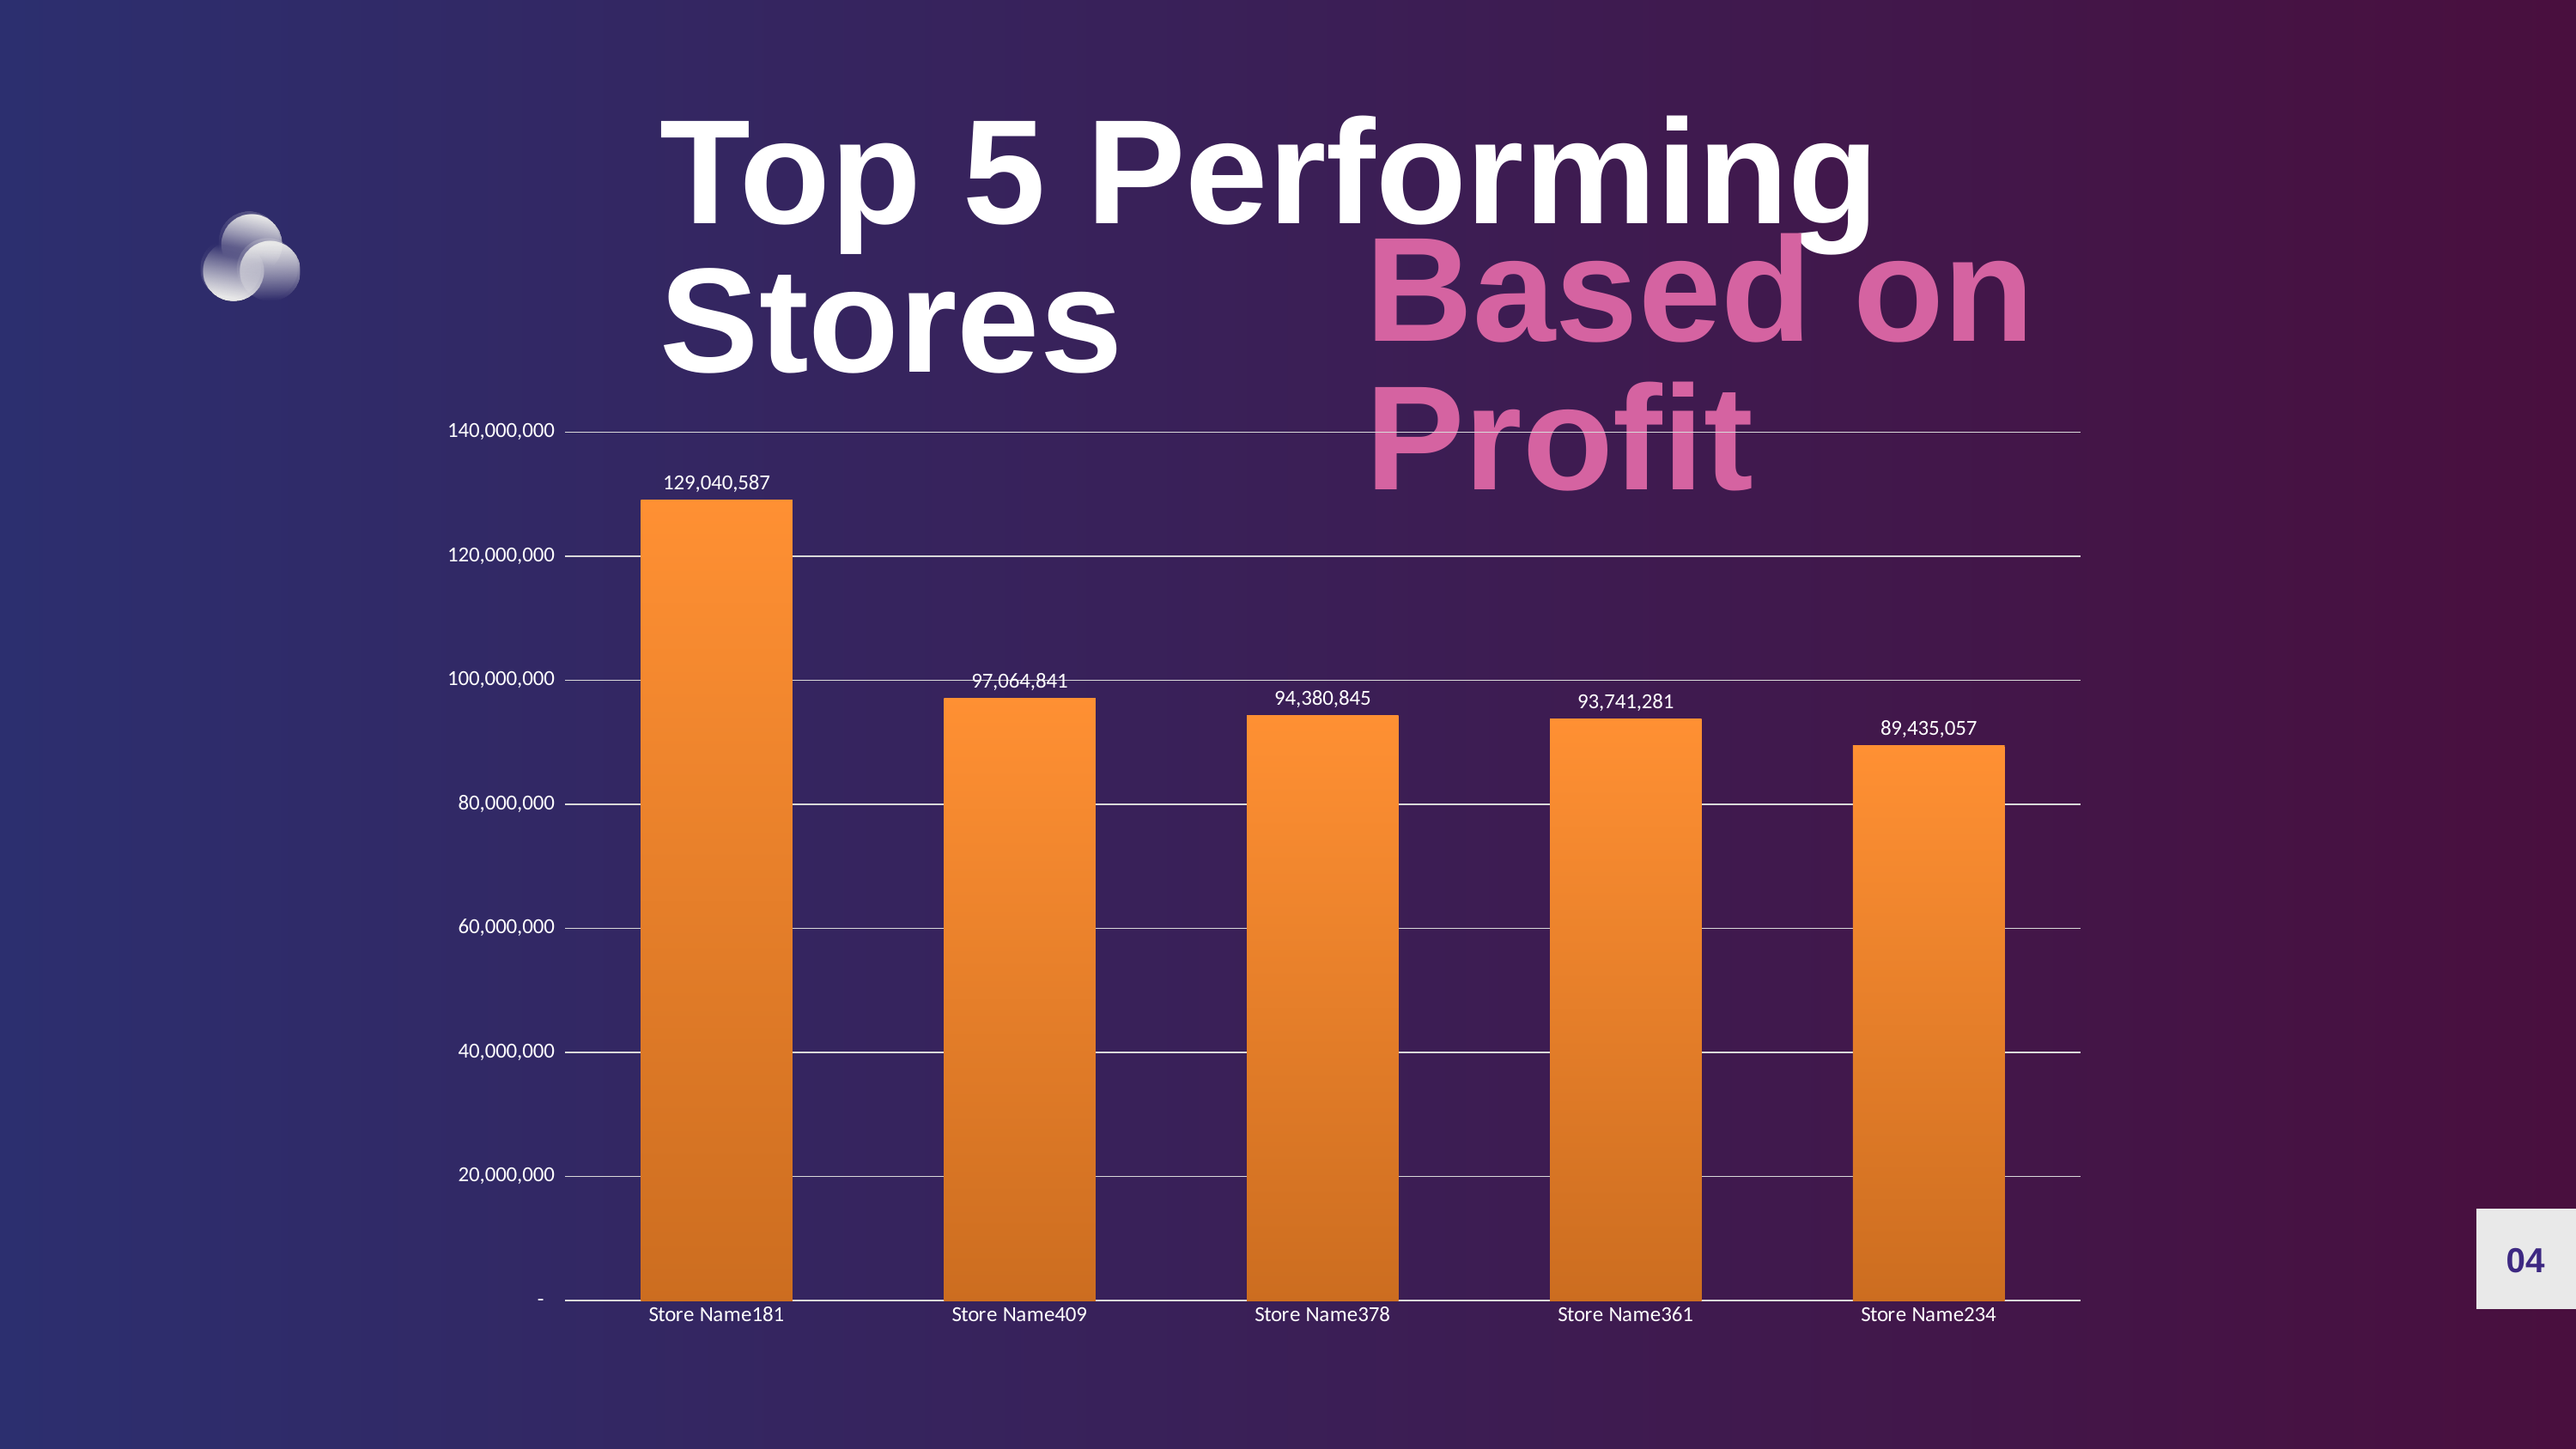

Top 5 Performing Stores

Based on Profit

### Chart

| Category | Total |
|---|---|
| Store Name181 | 129040587.2354 |
| Store Name409 | 97064840.98120002 |
| Store Name378 | 94380844.5475 |
| Store Name361 | 93741281.15800004 |
| Store Name234 | 89435057.04460001 |

04